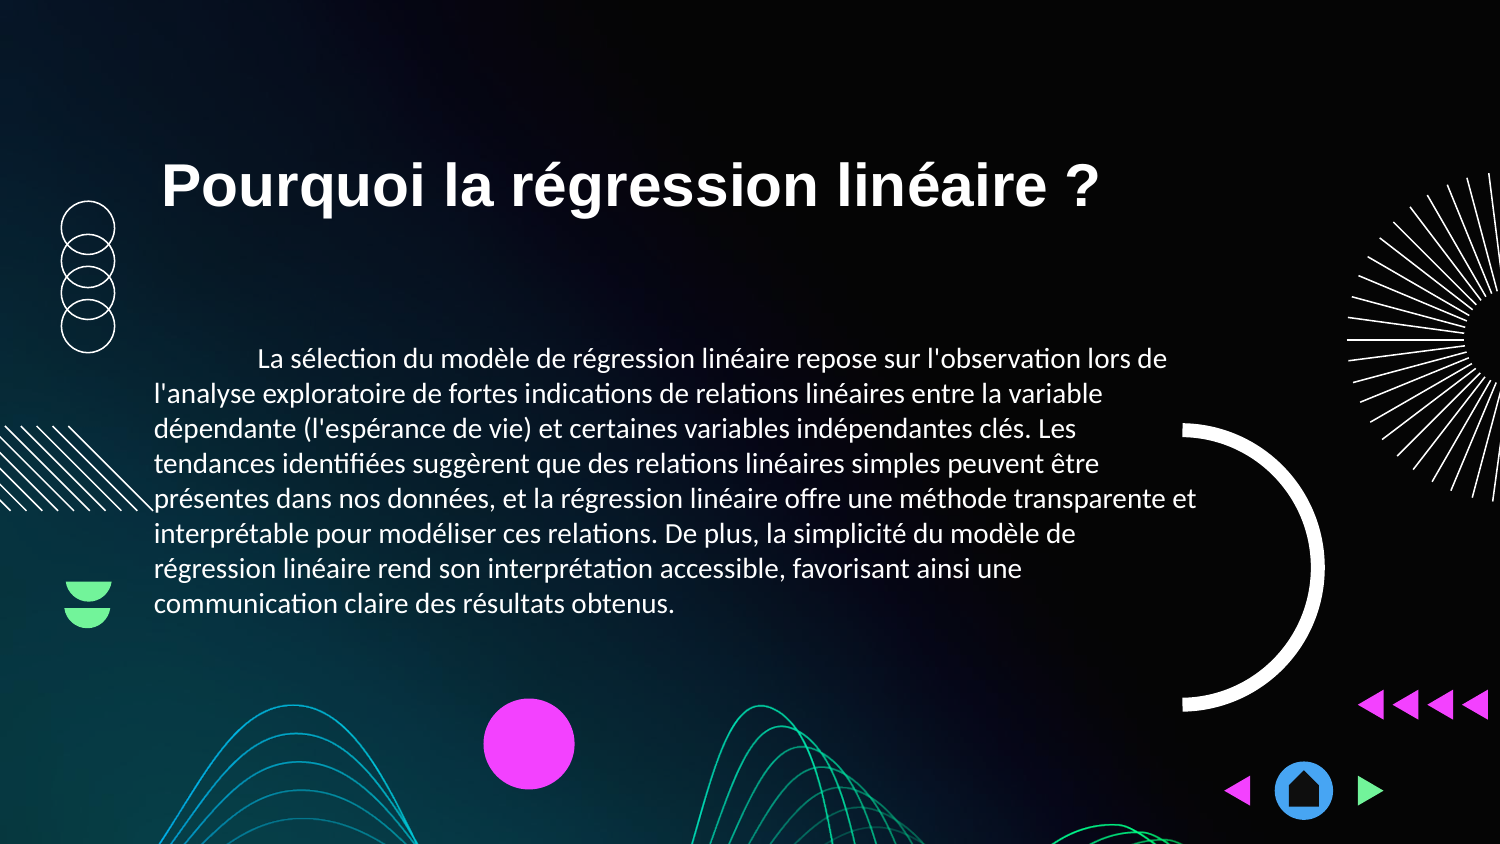

# Pourquoi la régression linéaire ?
                La sélection du modèle de régression linéaire repose sur l'observation lors de l'analyse exploratoire de fortes indications de relations linéaires entre la variable dépendante (l'espérance de vie) et certaines variables indépendantes clés. Les tendances identifiées suggèrent que des relations linéaires simples peuvent être présentes dans nos données, et la régression linéaire offre une méthode transparente et interprétable pour modéliser ces relations. De plus, la simplicité du modèle de régression linéaire rend son interprétation accessible, favorisant ainsi une communication claire des résultats obtenus.